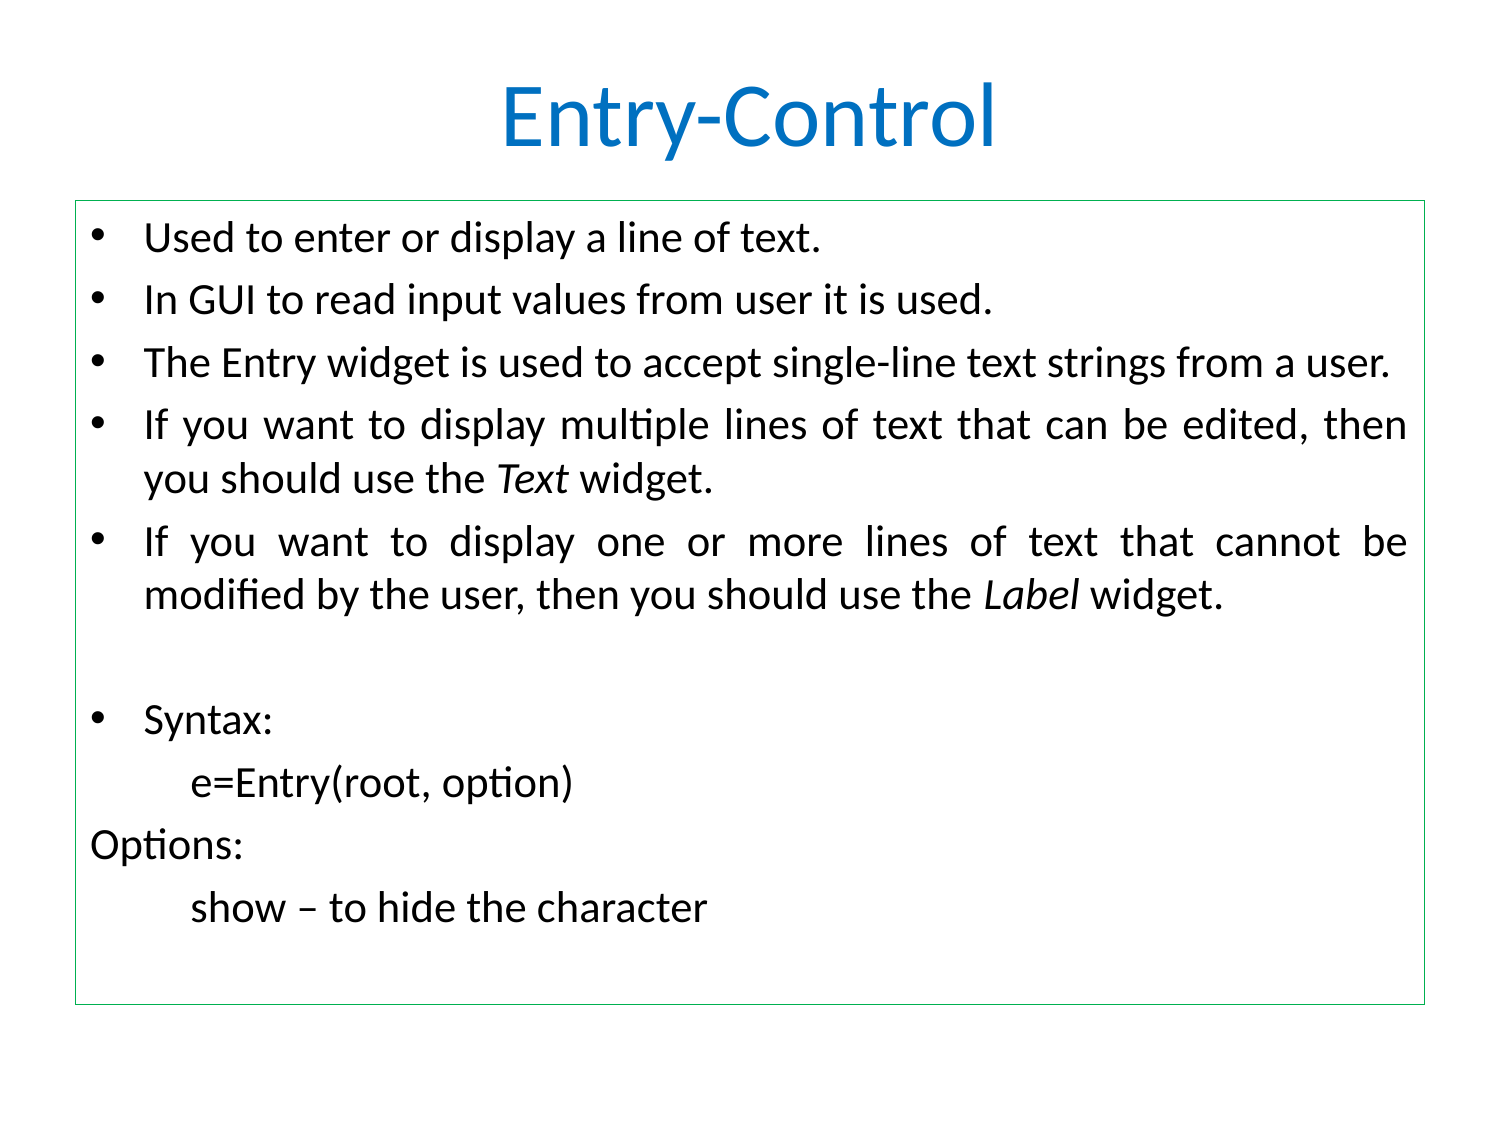

# Entry-Control
Used to enter or display a line of text.
In GUI to read input values from user it is used.
The Entry widget is used to accept single-line text strings from a user.
If you want to display multiple lines of text that can be edited, then you should use the Text widget.
If you want to display one or more lines of text that cannot be modified by the user, then you should use the Label widget.

Syntax:
	e=Entry(root, option)
Options:
	show – to hide the character